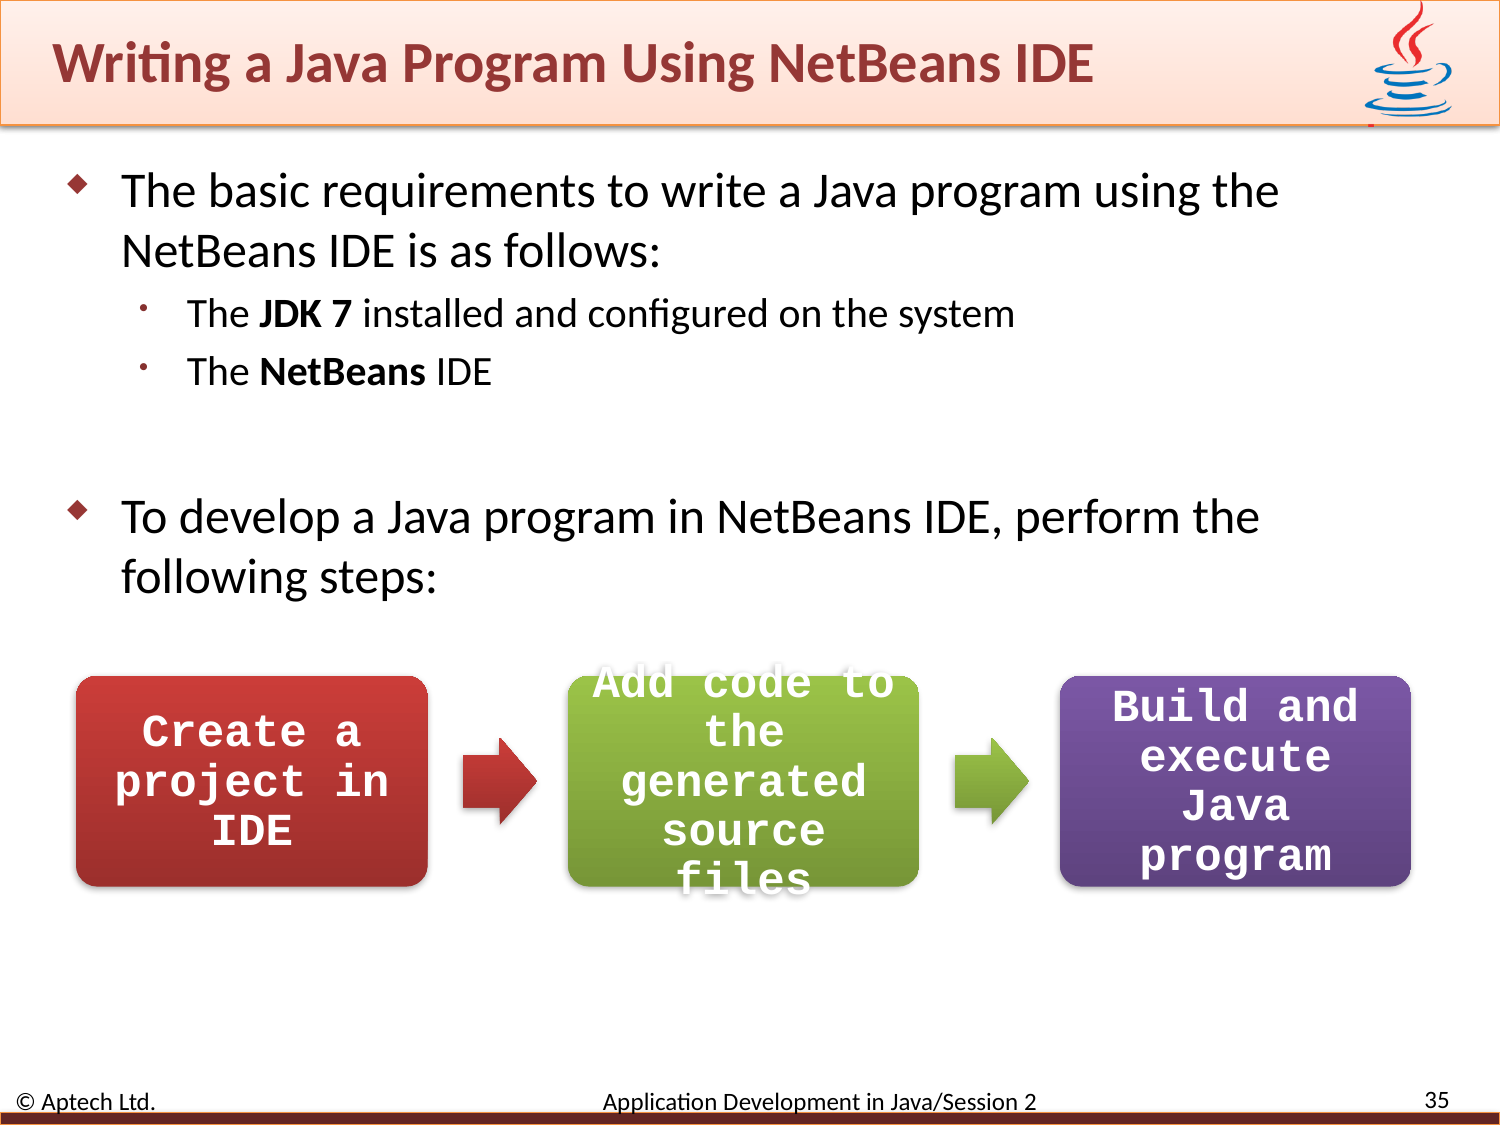

# Writing a Java Program Using NetBeans IDE
The basic requirements to write a Java program using the NetBeans IDE is as follows:
The JDK 7 installed and configured on the system
The NetBeans IDE

To develop a Java program in NetBeans IDE, perform the following steps:

Create a project in IDE

Add code to the generated source files

Build and execute Java program
35
© Aptech Ltd.                                                                              Application Development in Java/Session 2